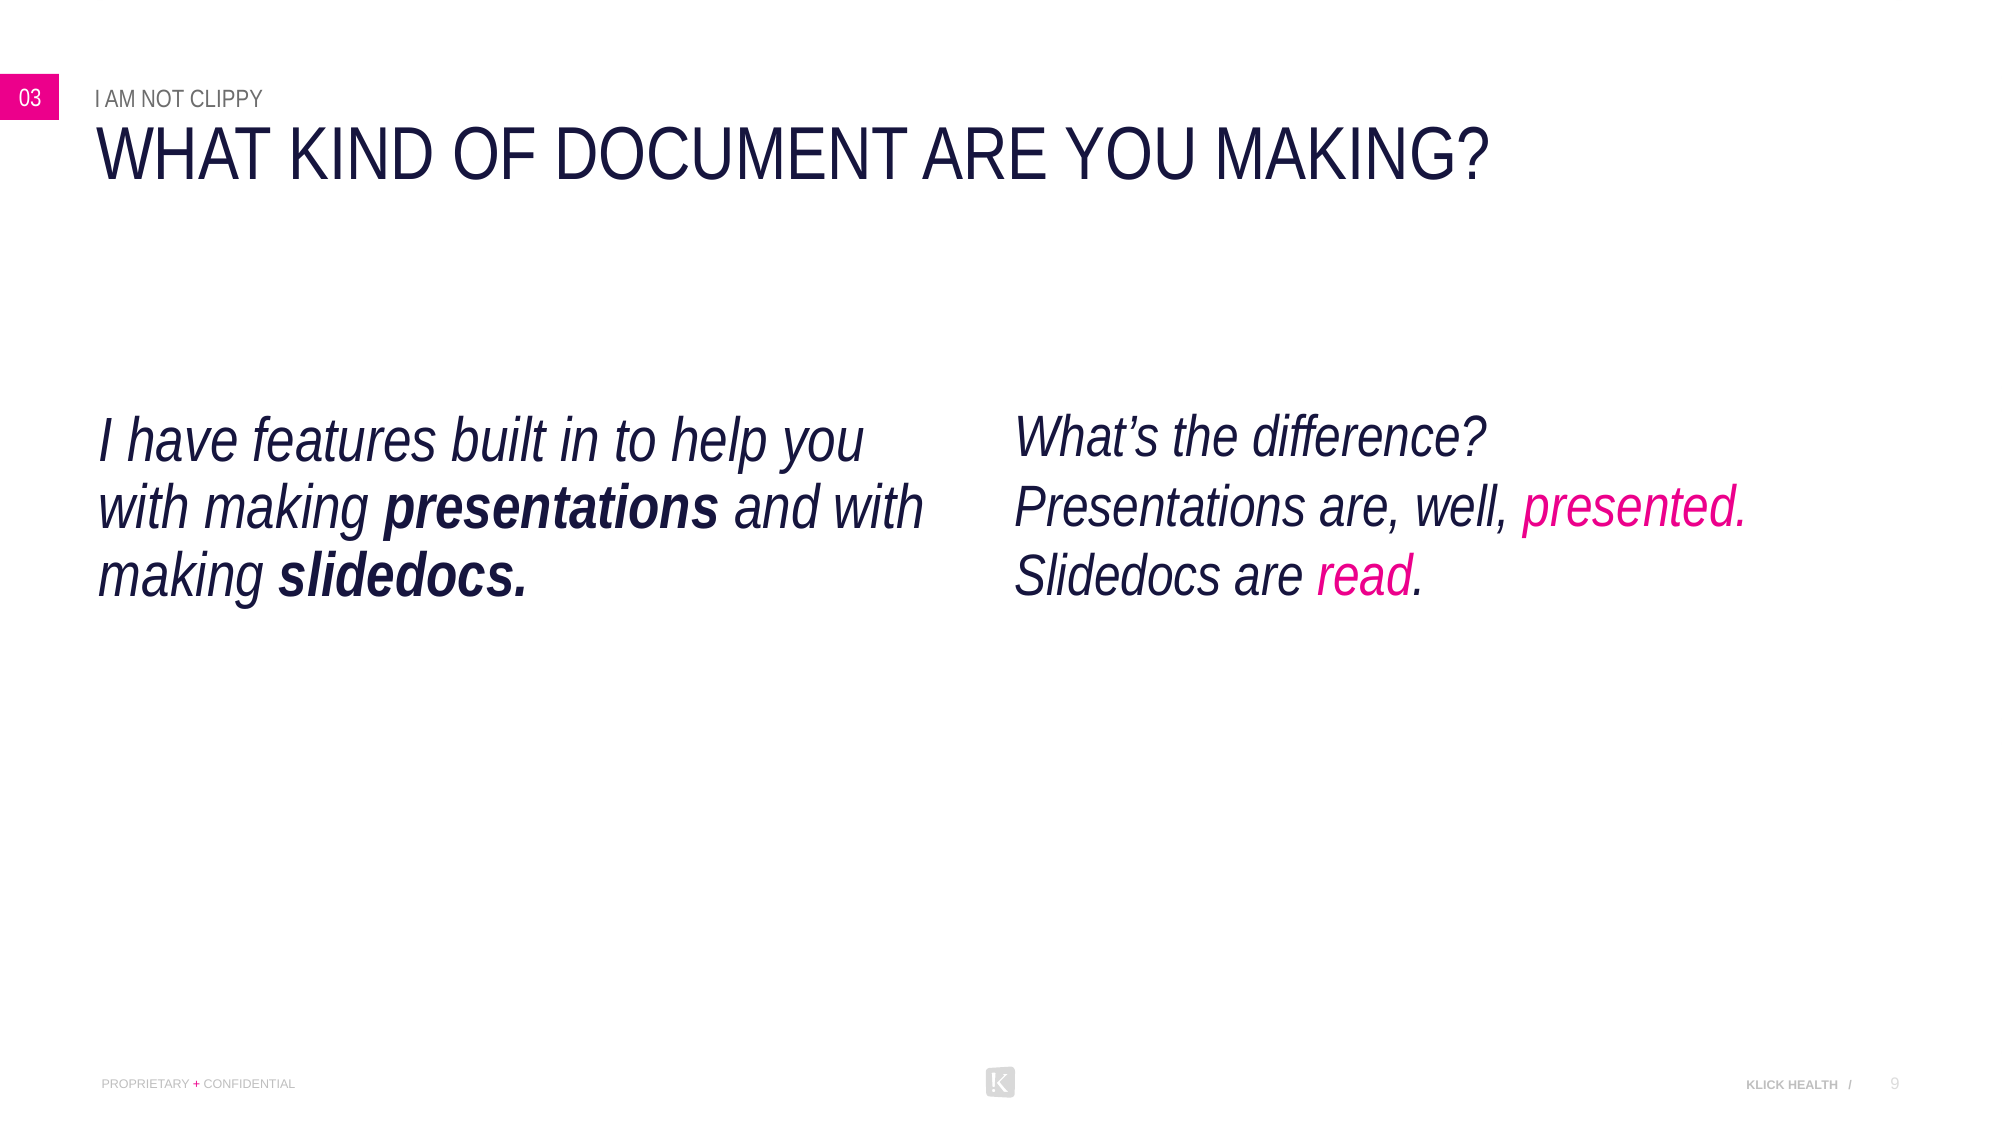

03
I am not clippy
# What kind of document are you making?
What’s the difference?
Presentations are, well, presented.
Slidedocs are read.
I have features built in to help you with making presentations and with making slidedocs.
9